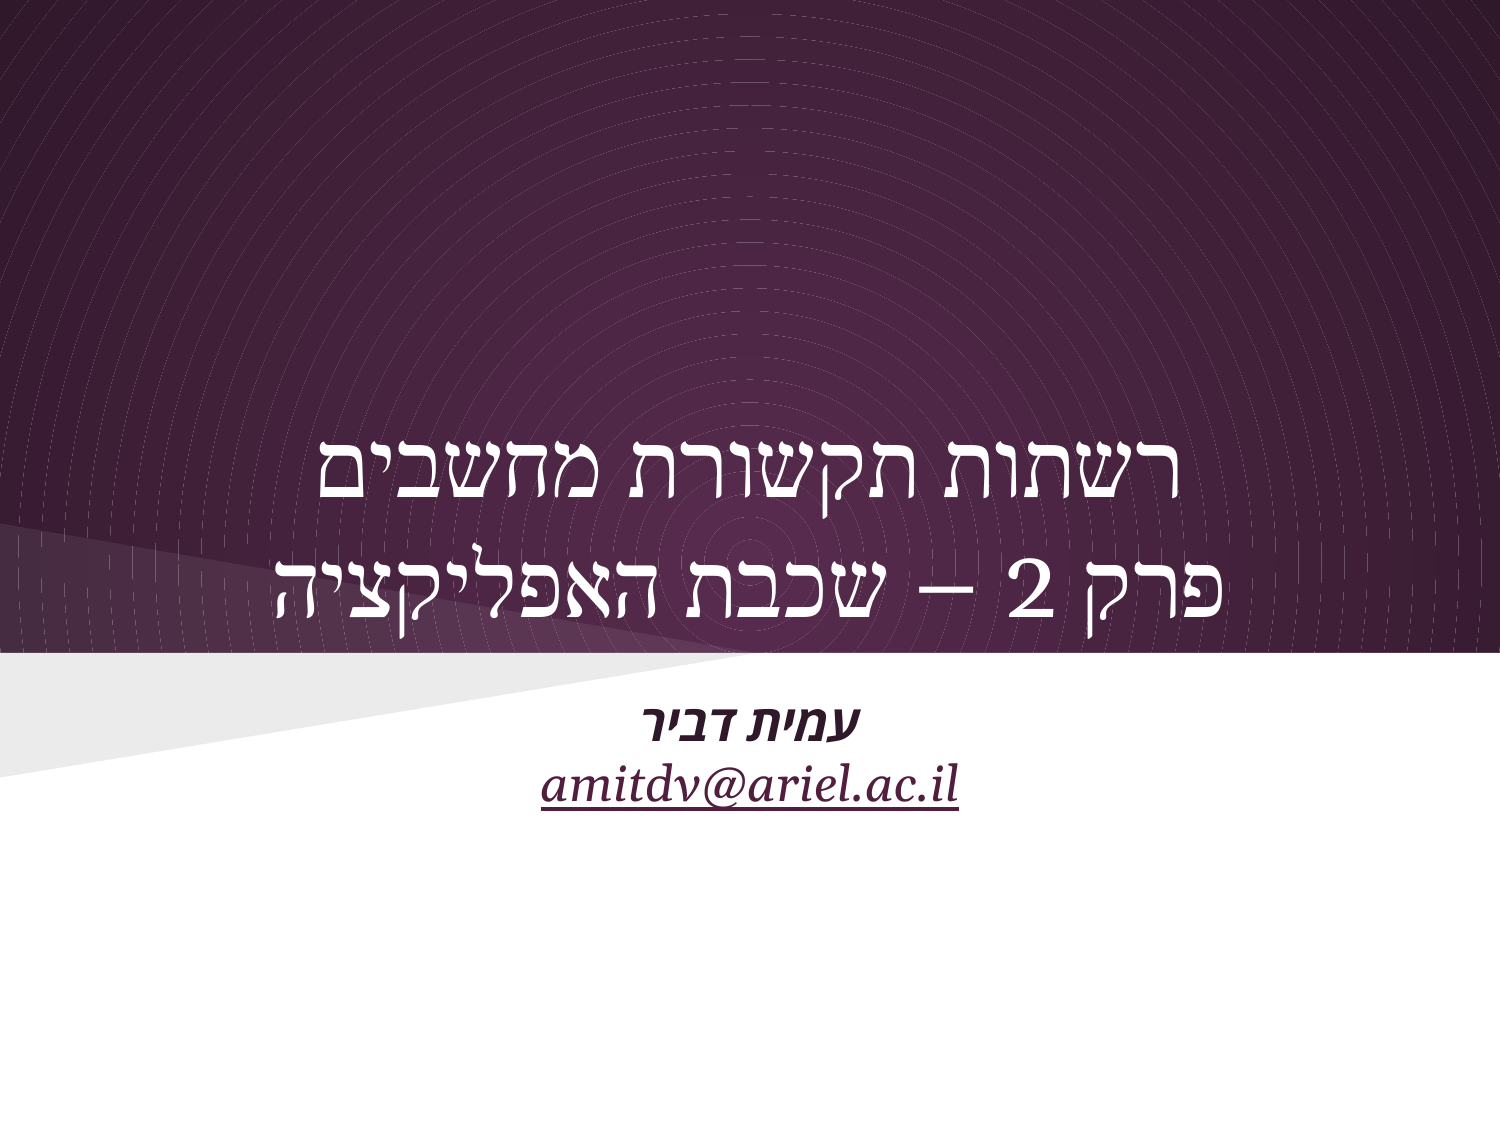

# רשתות תקשורת מחשבים
פרק 2 – שכבת האפליקציה
עמית דביר
amitdv@ariel.ac.il